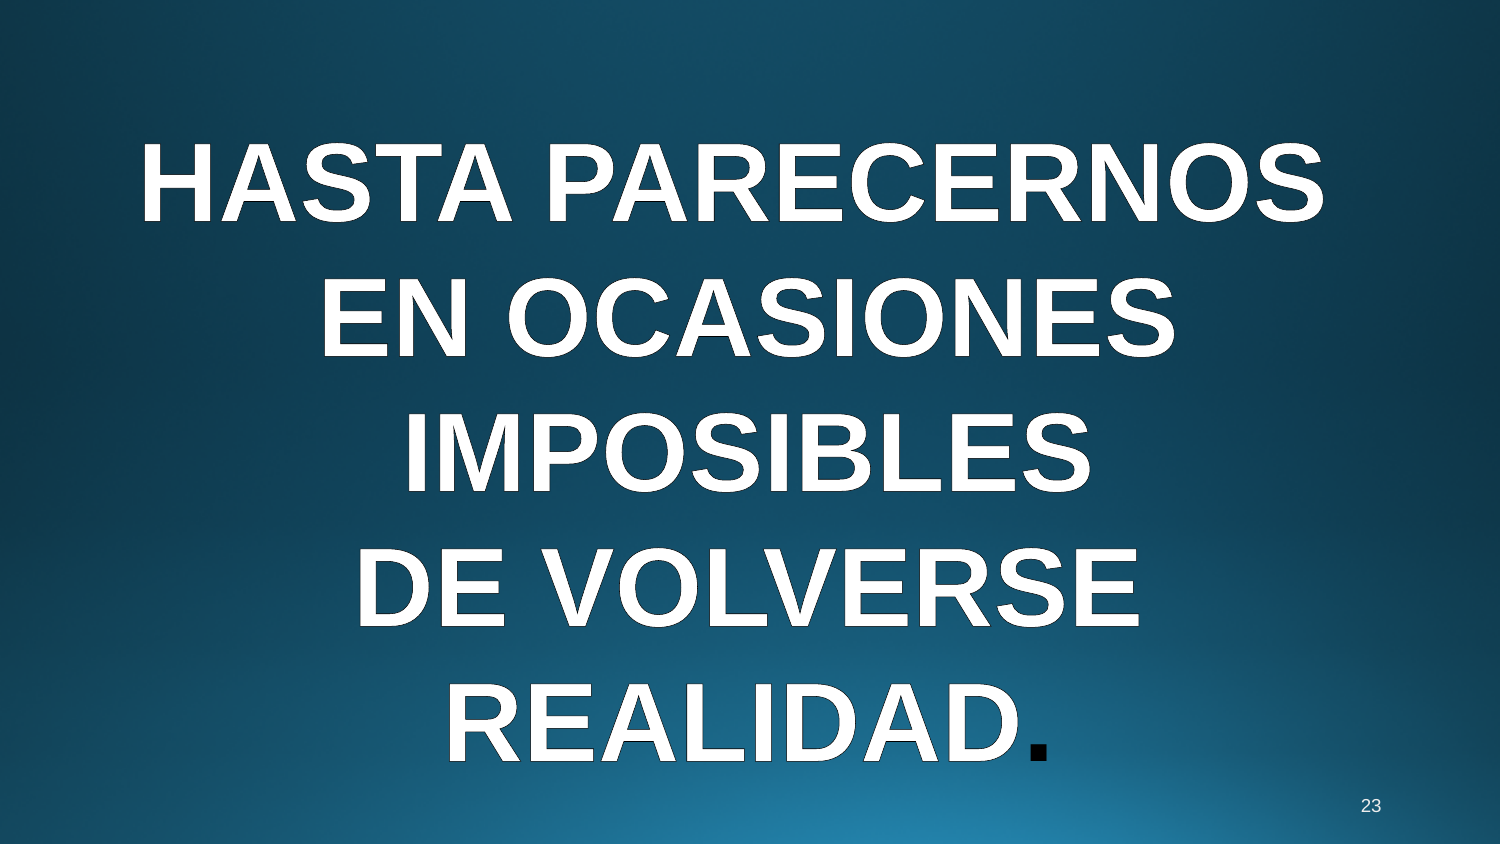

HASTA PARECERNOS
EN OCASIONES IMPOSIBLES
DE VOLVERSE REALIDAD.
23